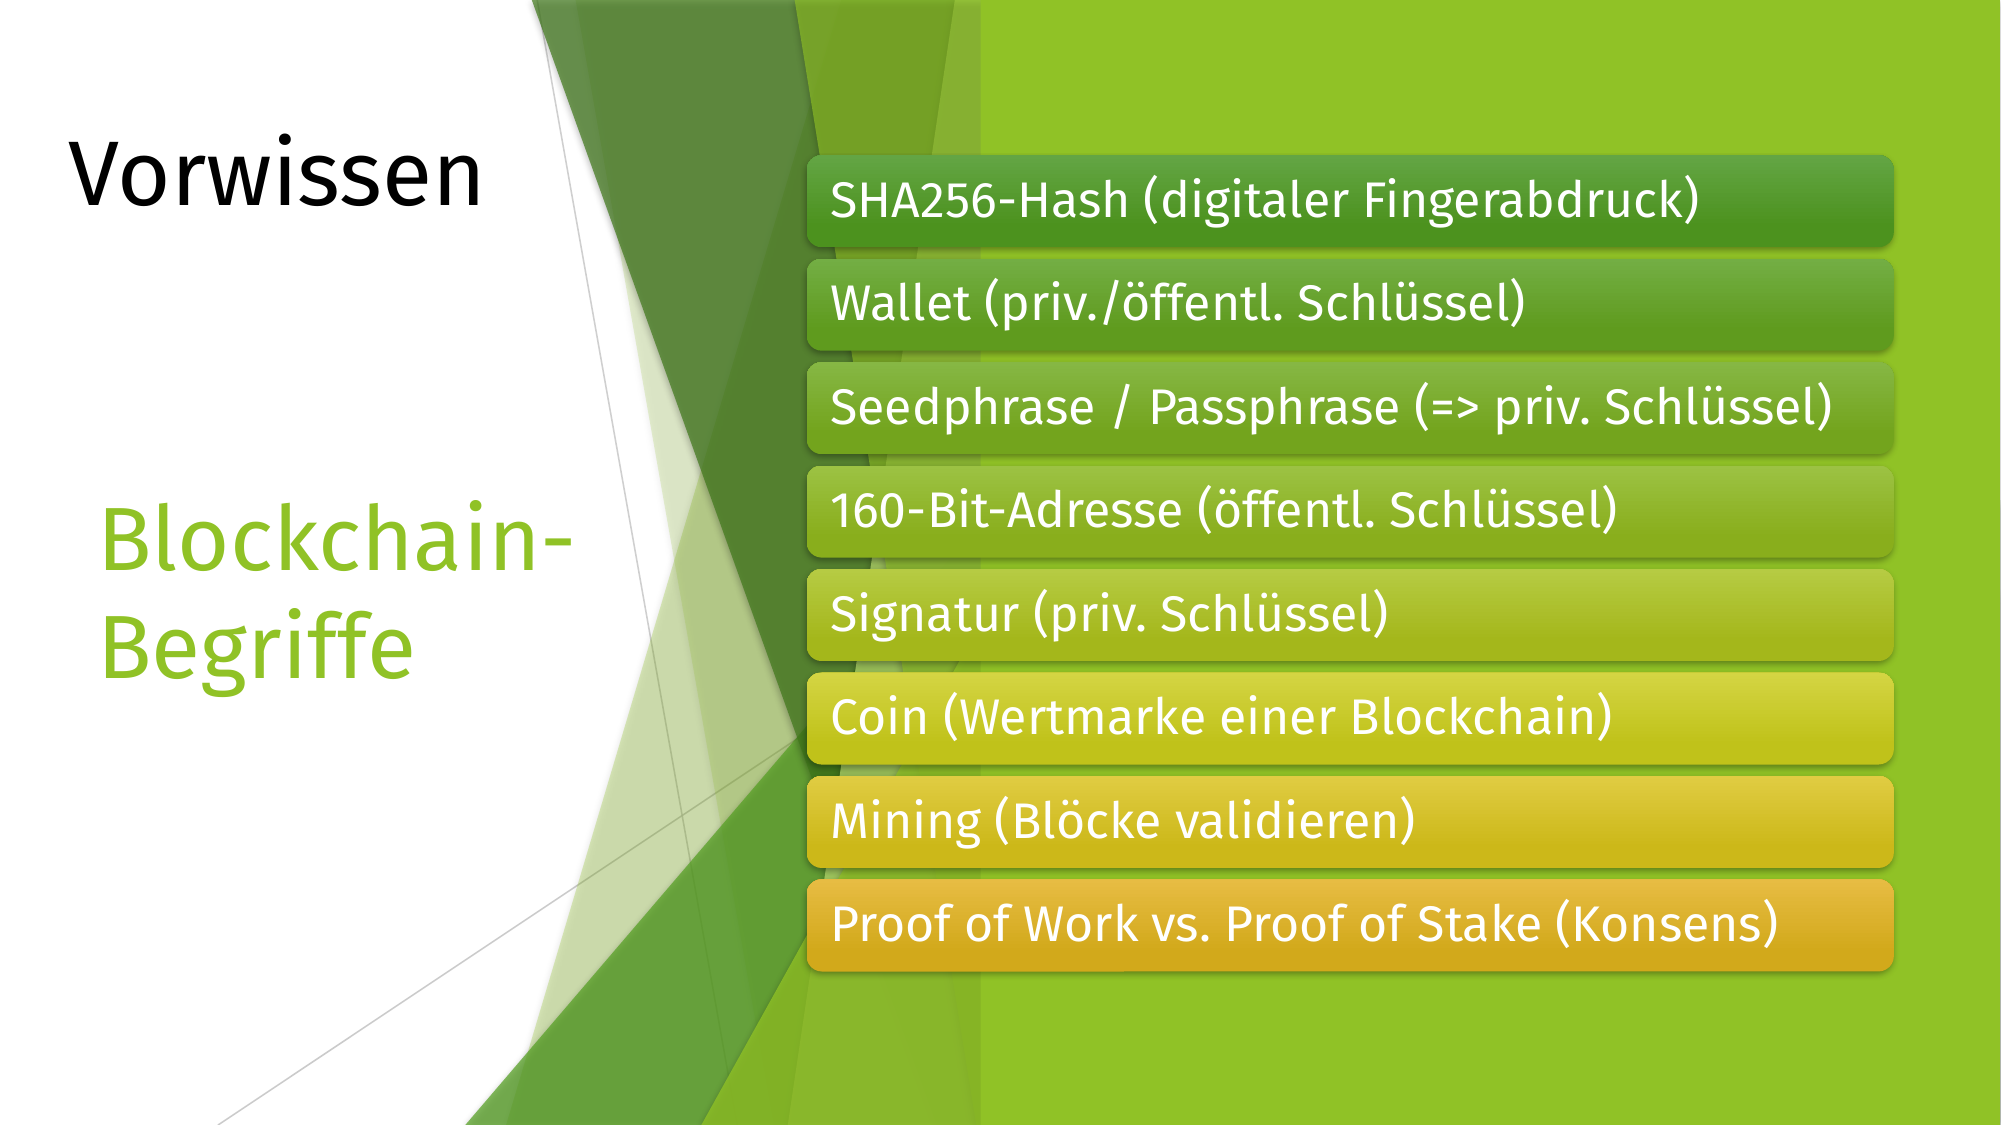

Vorwissen
SHA256-Hash (digitaler Fingerabdruck)
Wallet (priv./öffentl. Schlüssel)
Seedphrase / Passphrase (=> priv. Schlüssel)
160-Bit-Adresse (öffentl. Schlüssel)
Signatur (priv. Schlüssel)
Coin (Wertmarke einer Blockchain)
Mining (Blöcke validieren)
Proof of Work vs. Proof of Stake (Konsens)
# Blockchain-Begriffe